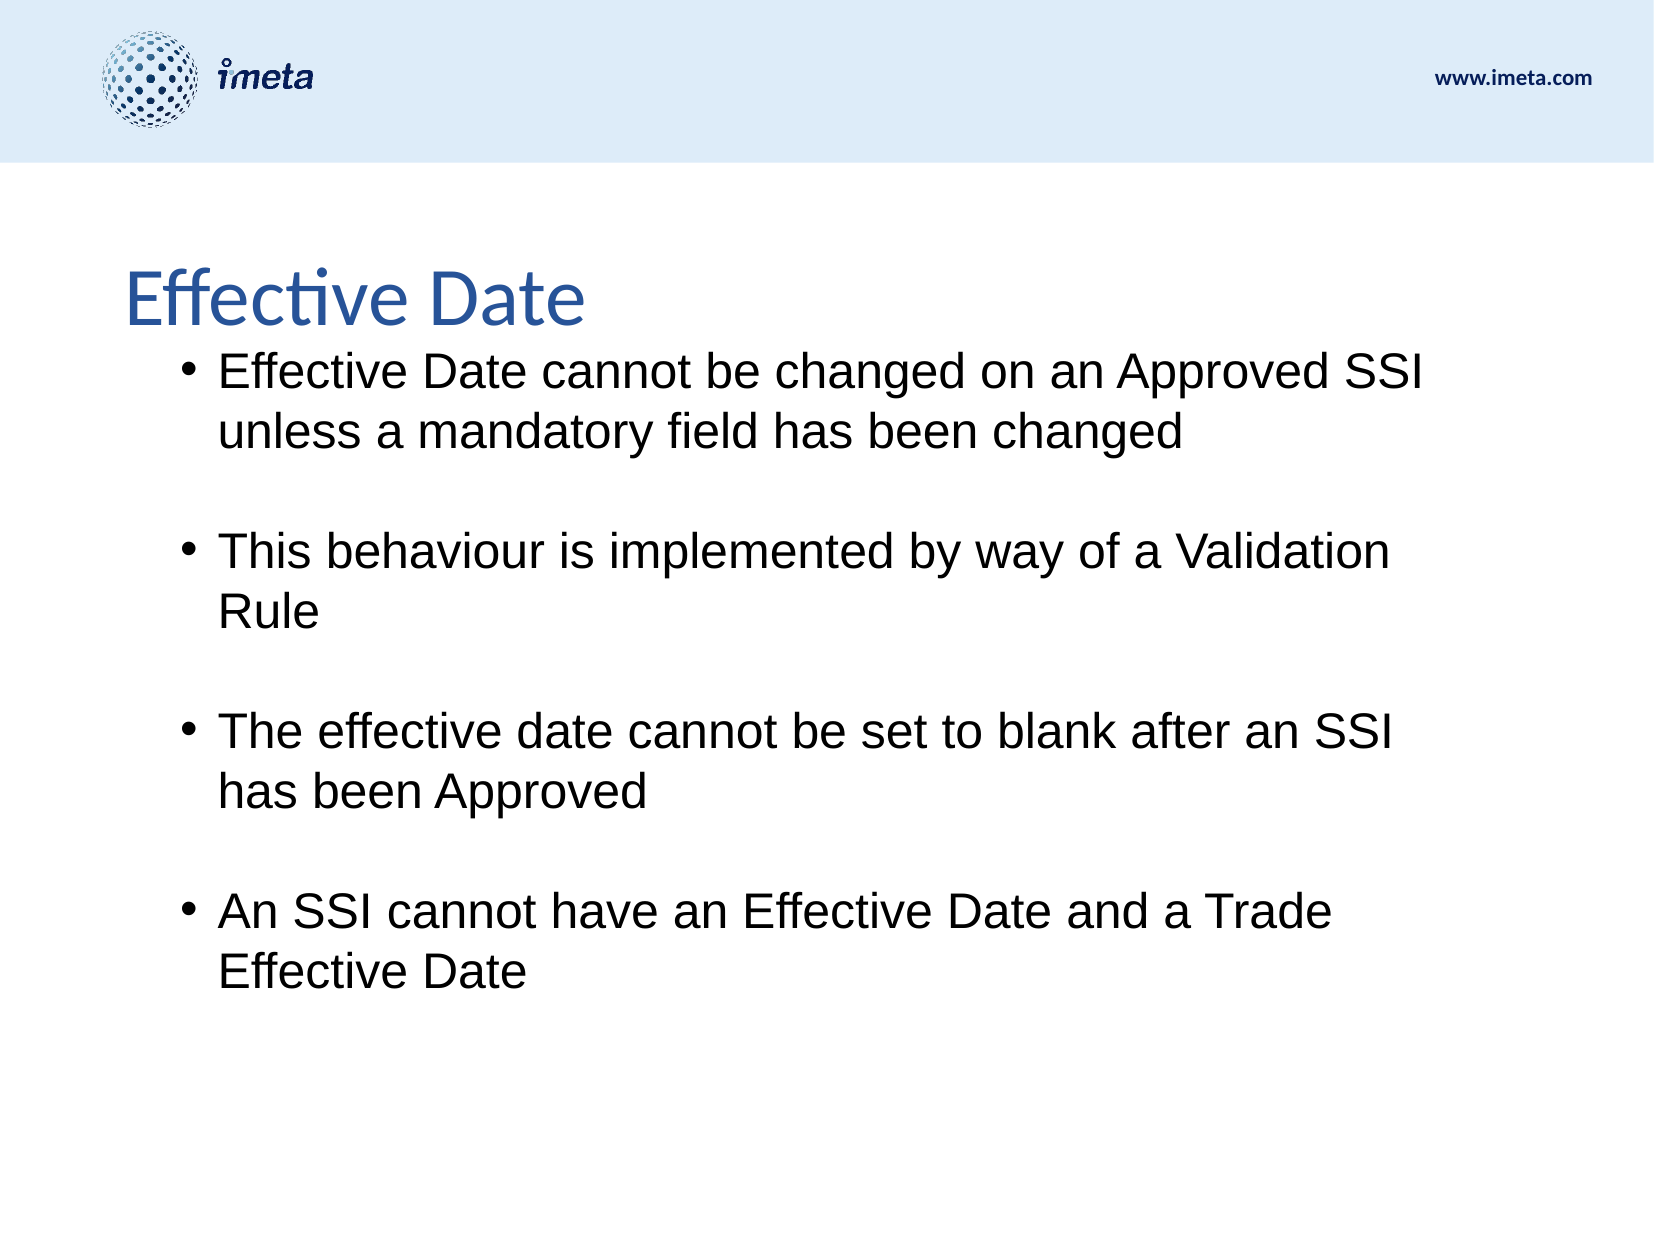

# Effective Date
Effective Date cannot be changed on an Approved SSI unless a mandatory field has been changed

This behaviour is implemented by way of a Validation Rule

The effective date cannot be set to blank after an SSI has been Approved

An SSI cannot have an Effective Date and a Trade Effective Date